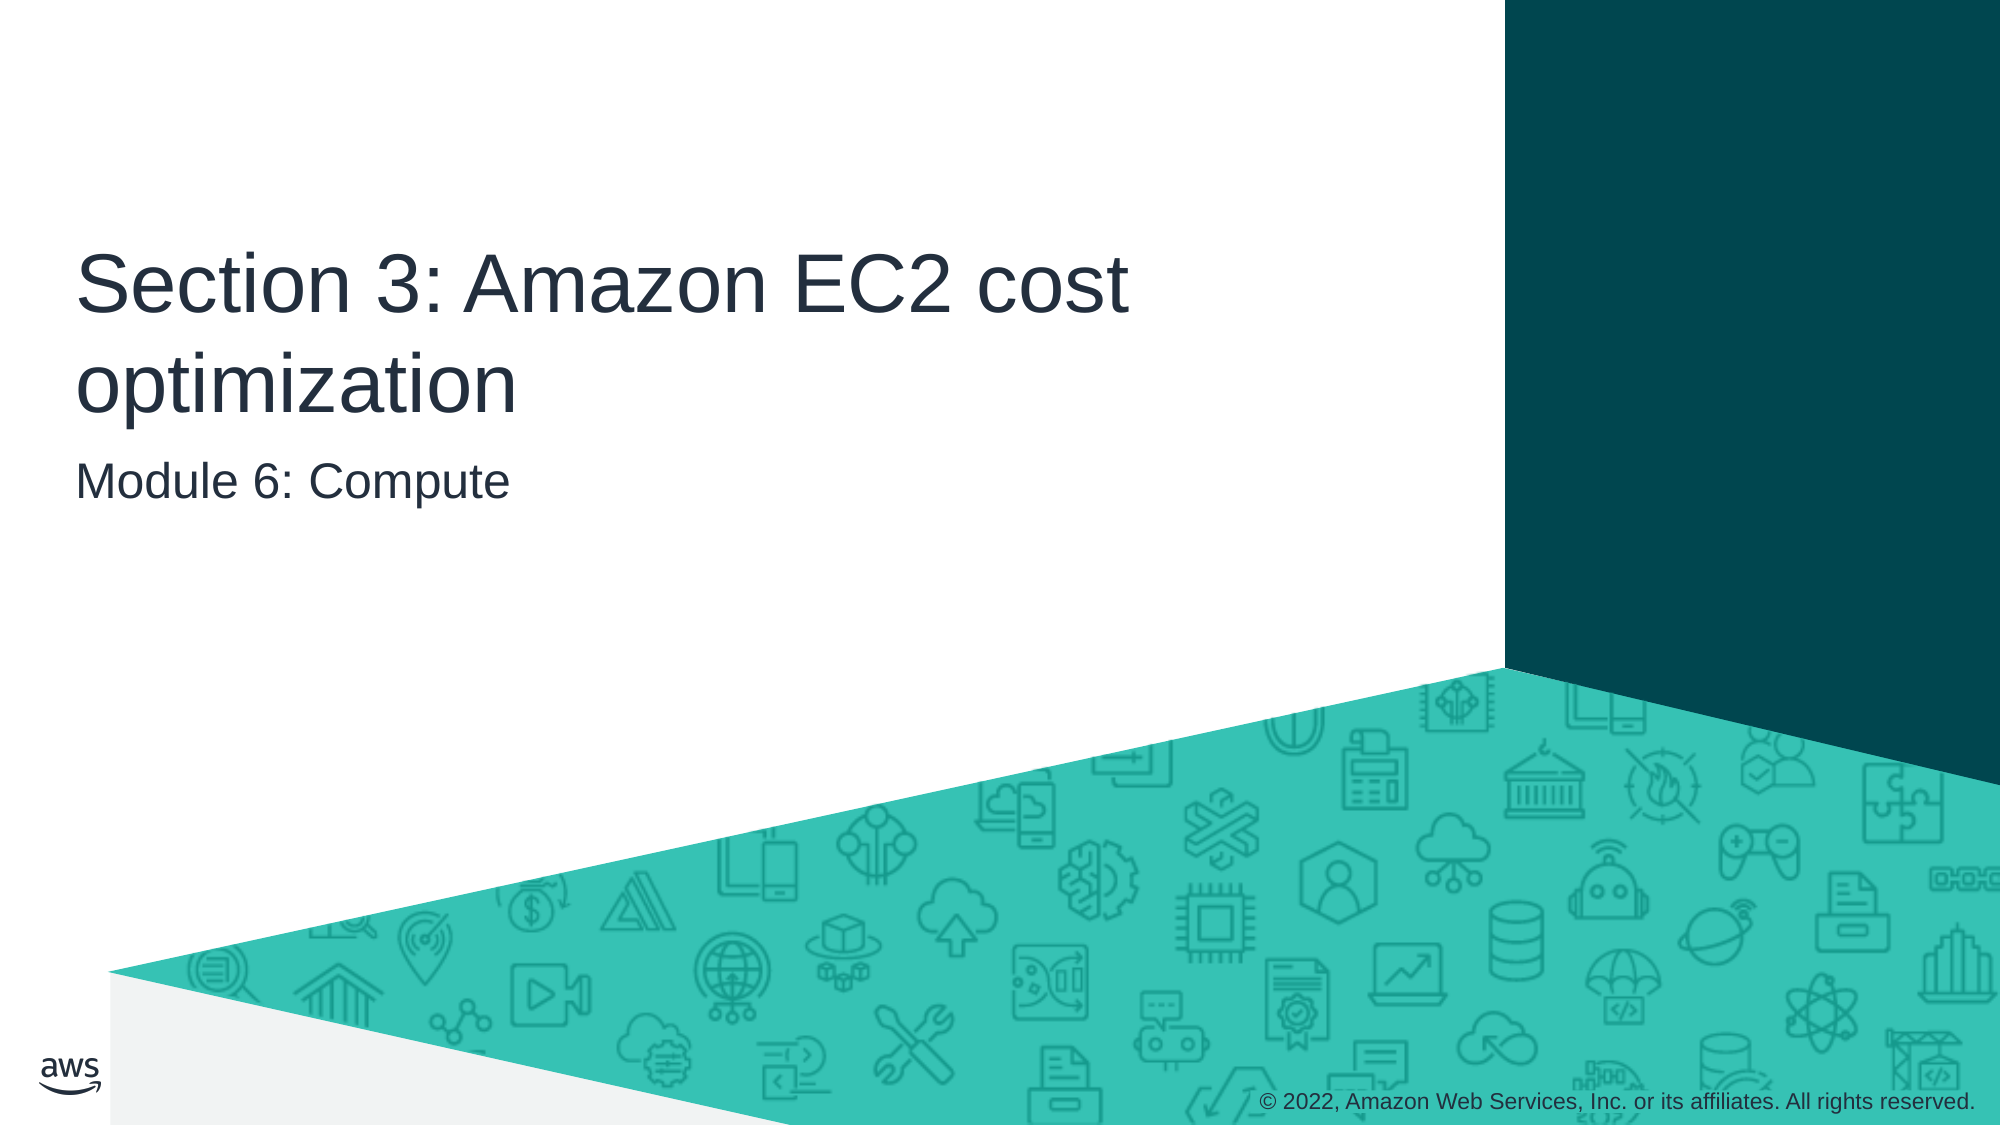

# Section 3: Amazon EC2 cost optimization
Module 6: Compute